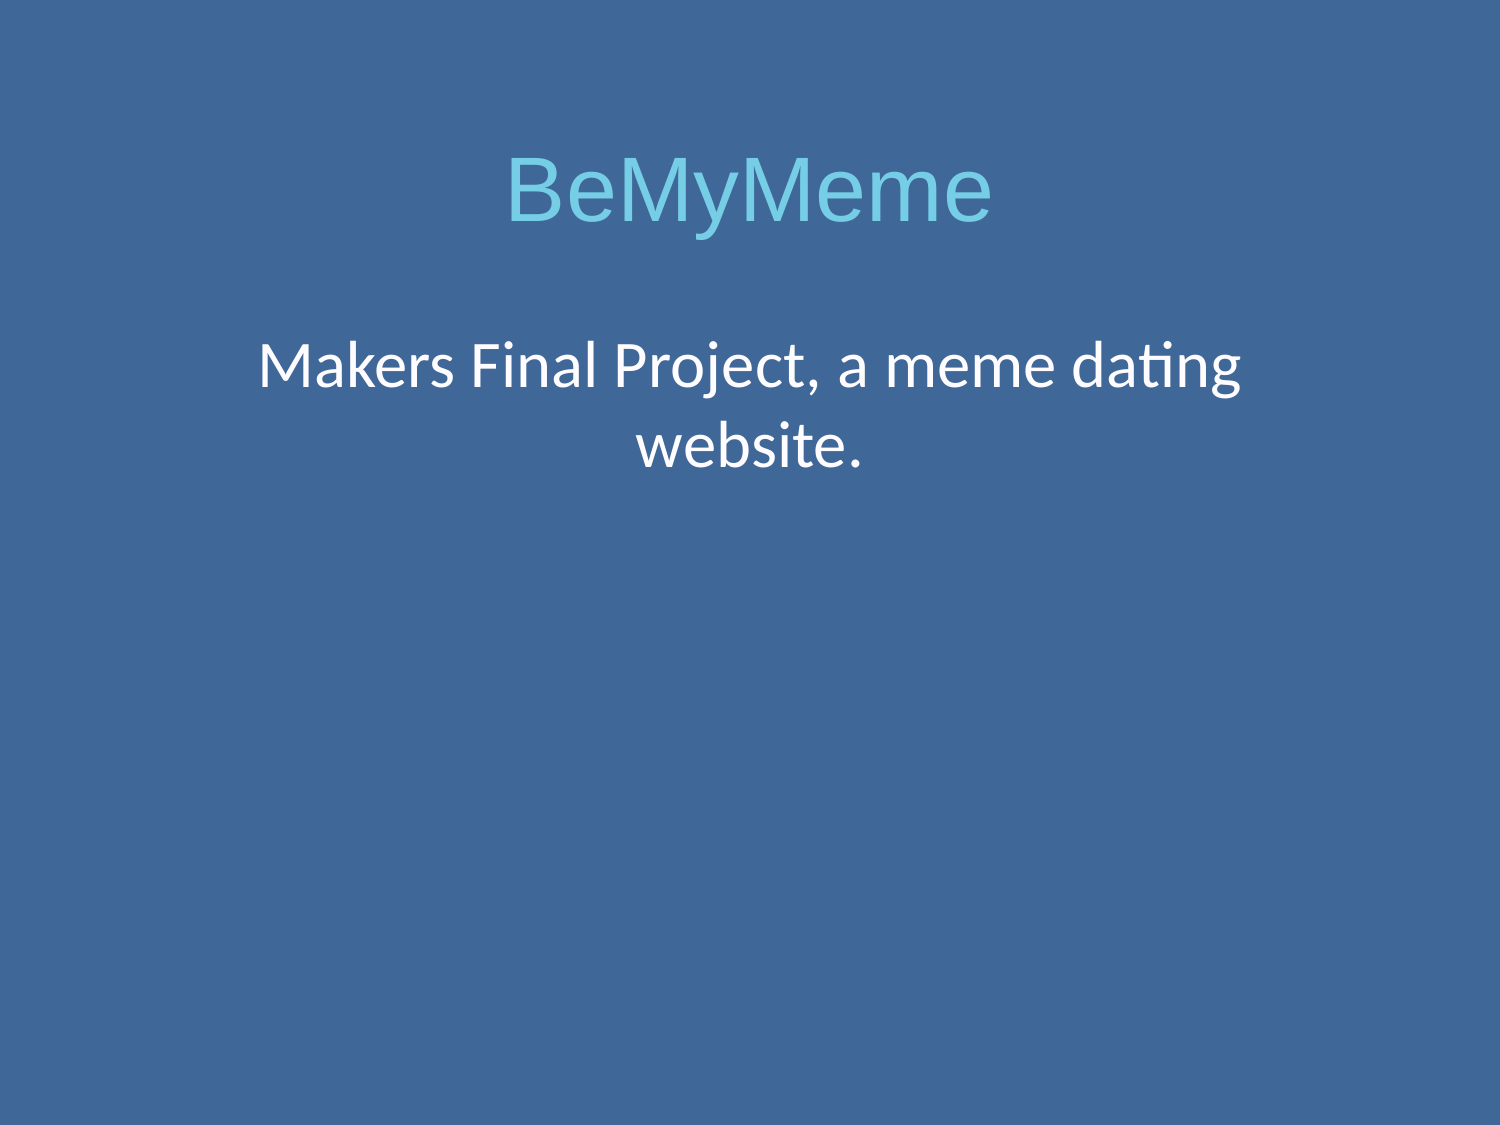

# BeMyMeme
Makers Final Project, a meme dating website.